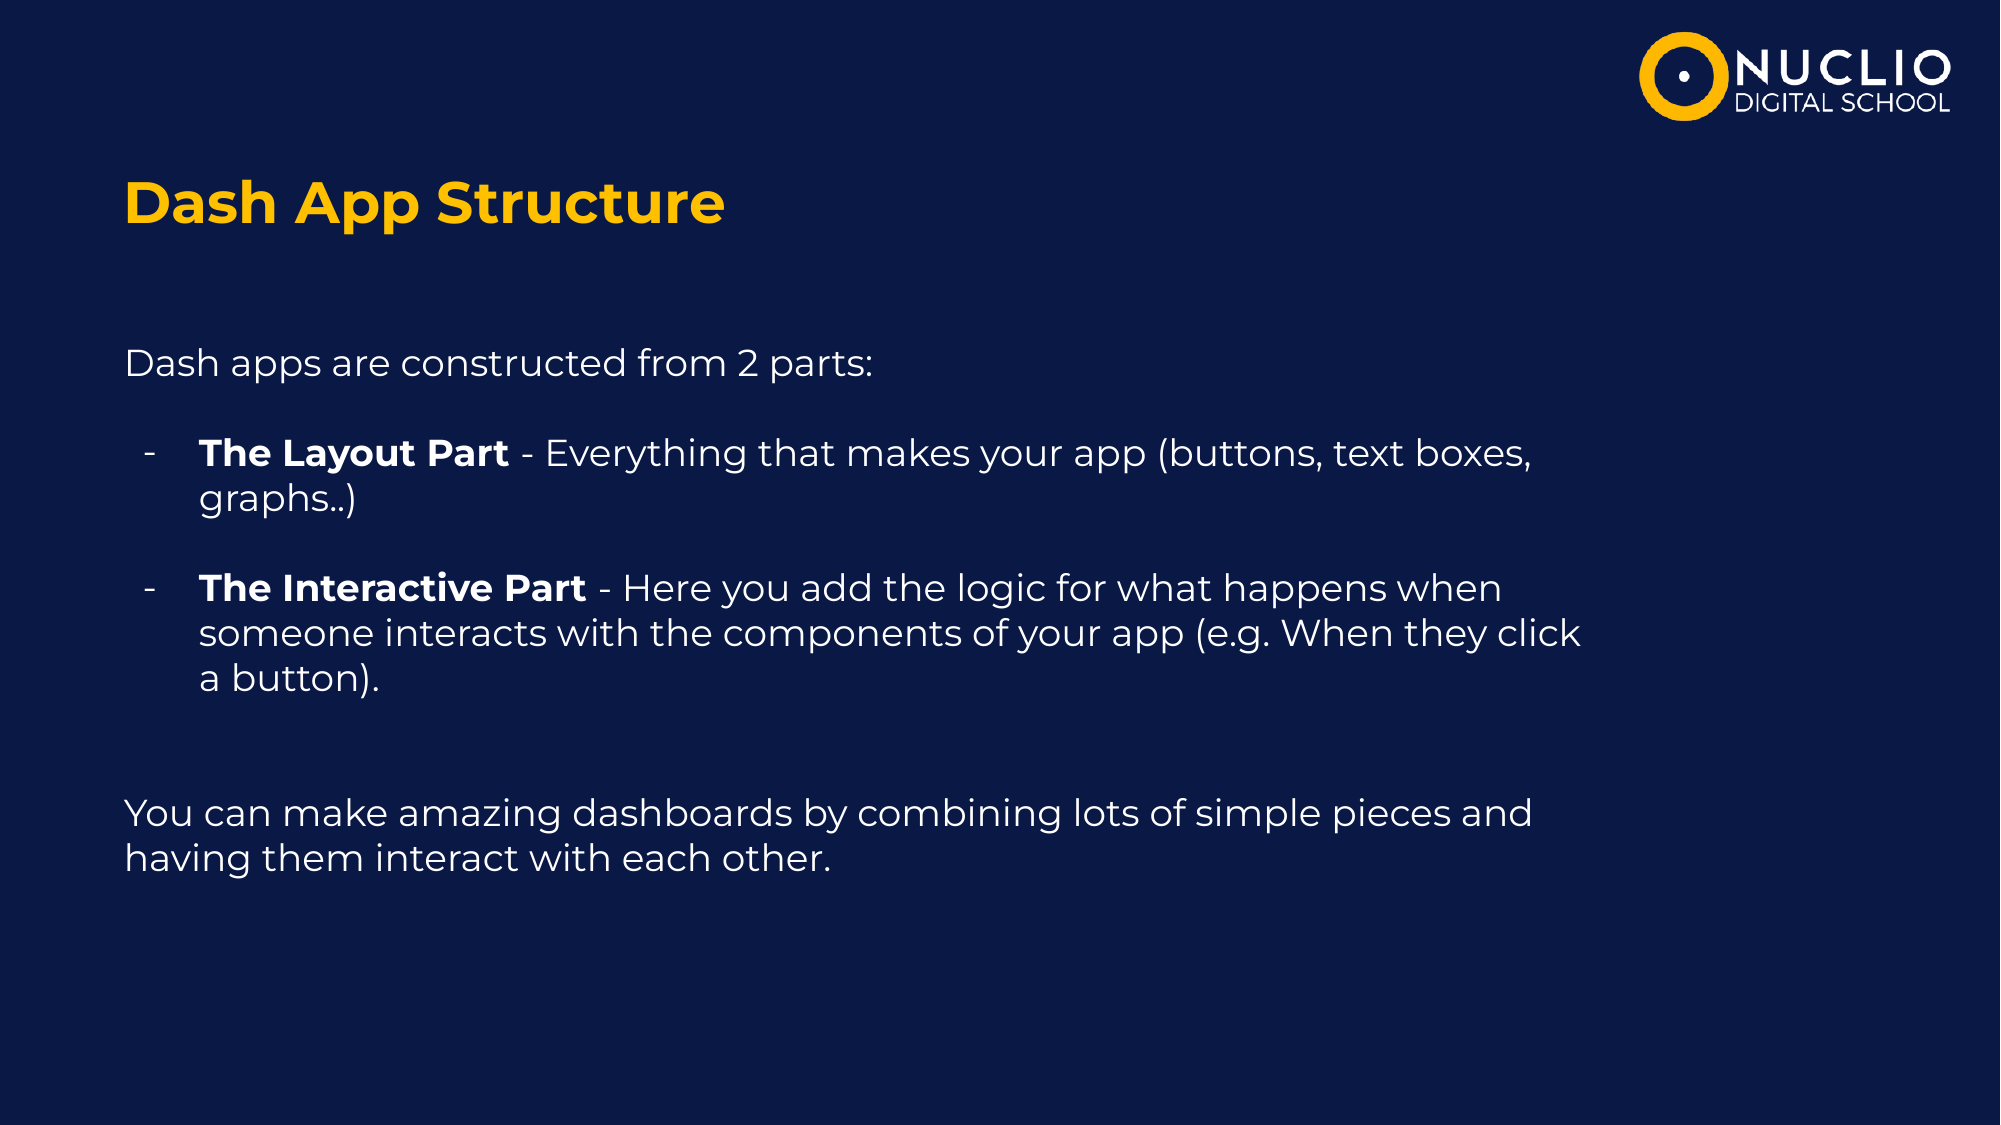

Dash App Structure
Dash apps are constructed from 2 parts:

The Layout Part - Everything that makes your app (buttons, text boxes, graphs..)

The Interactive Part - Here you add the logic for what happens when someone interacts with the components of your app (e.g. When they click a button).

You can make amazing dashboards by combining lots of simple pieces and having them interact with each other.